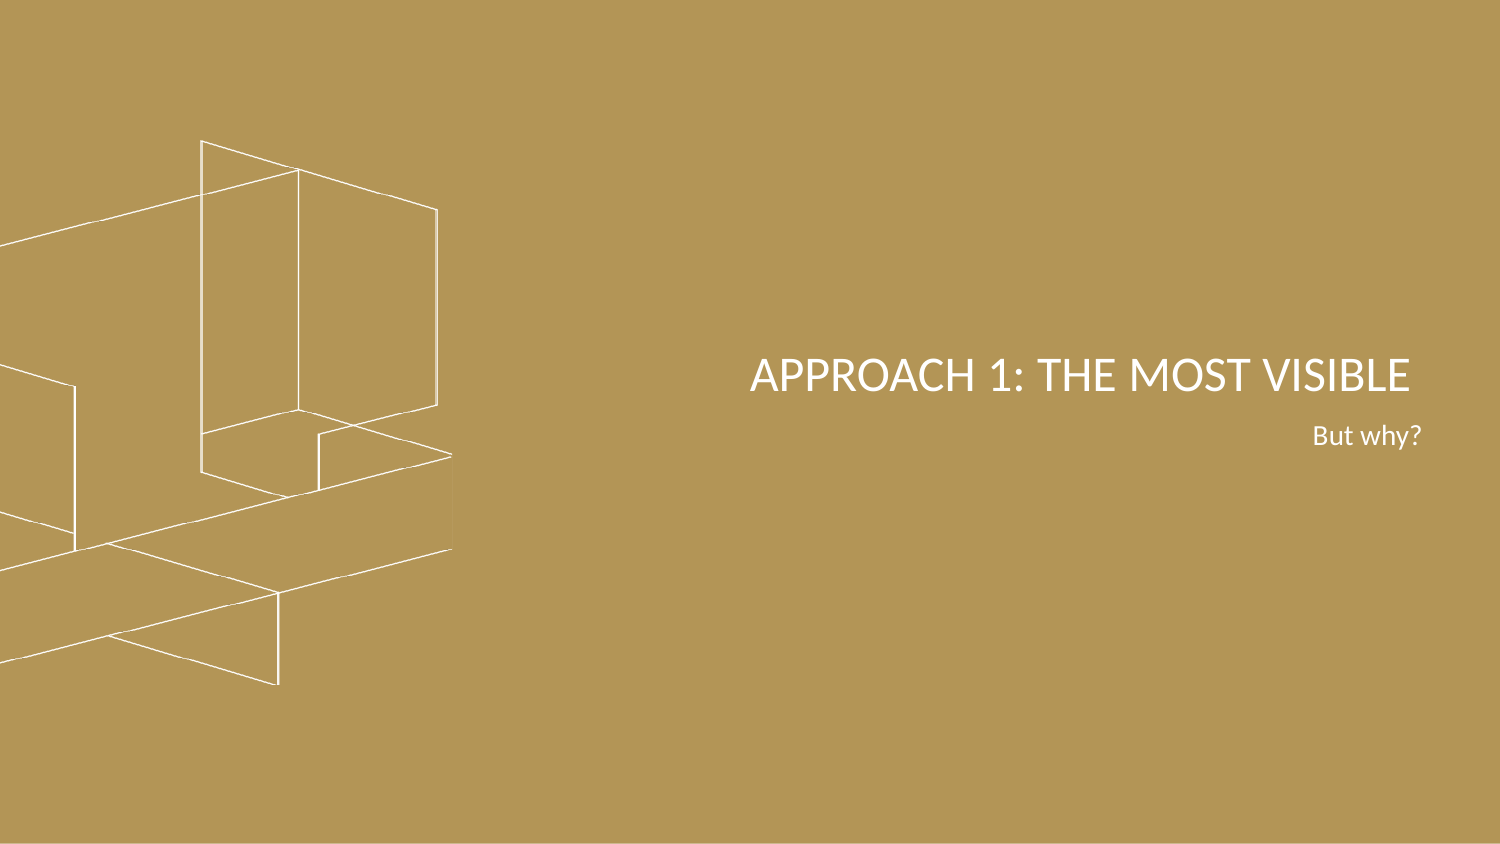

Approach 1: the most Visible
But why?